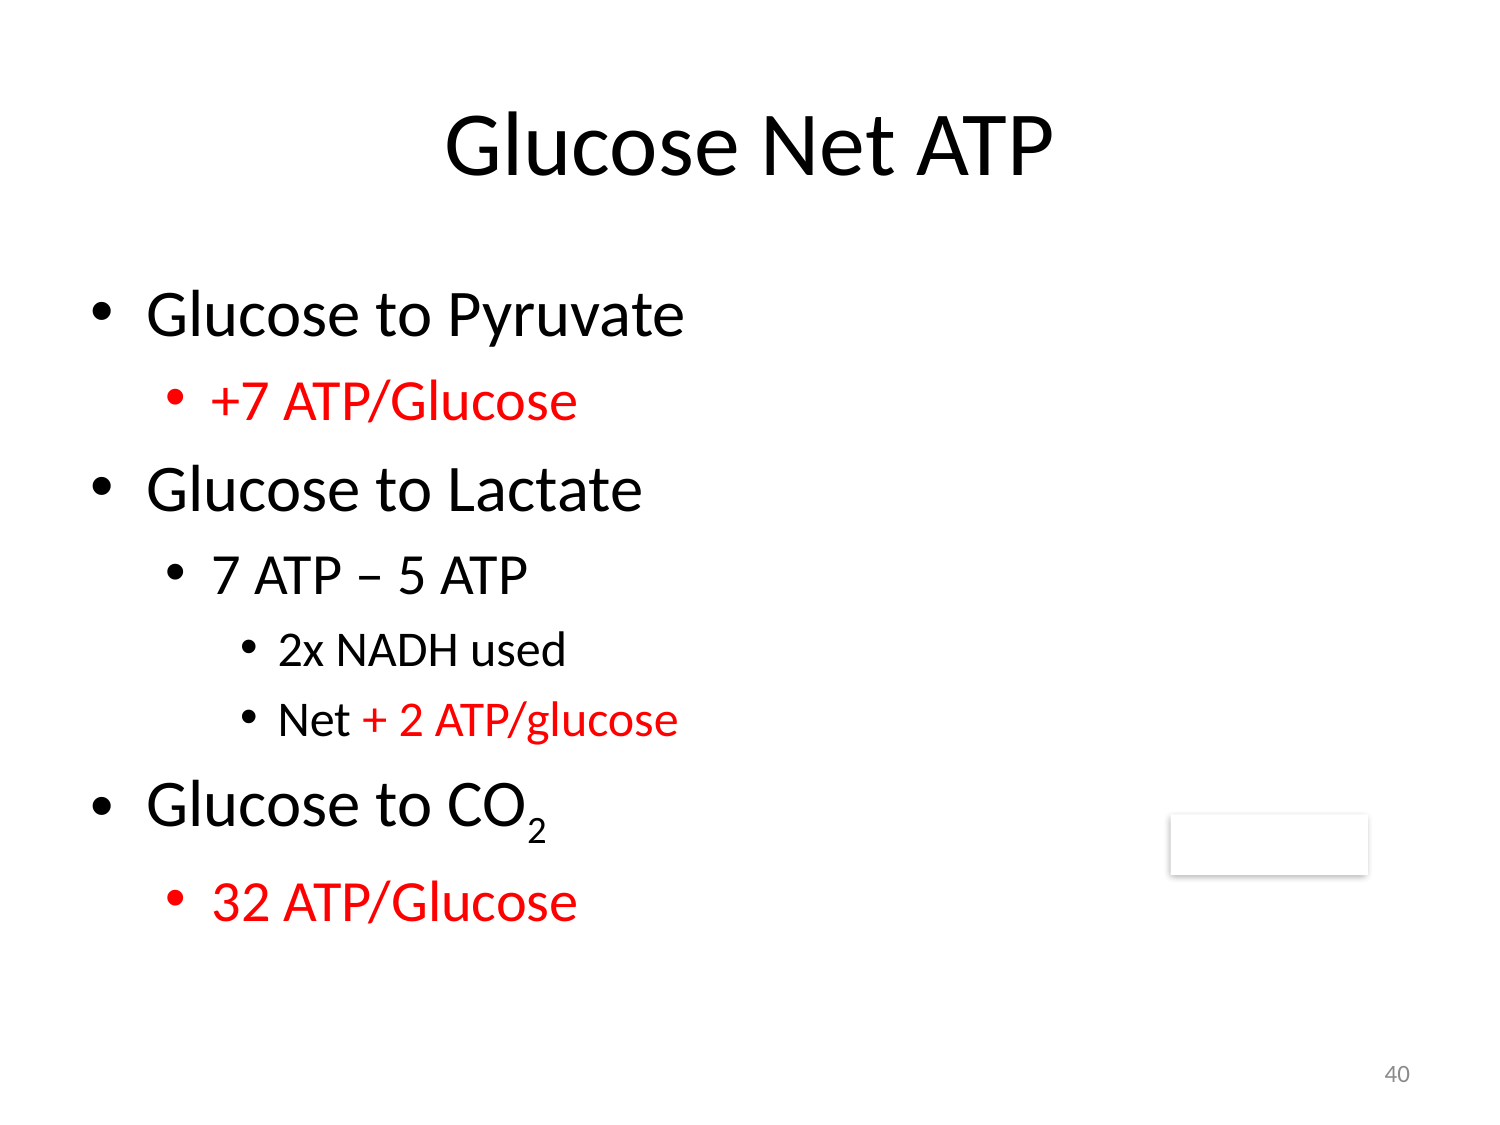

# Glucose Net ATP
Glucose to Pyruvate
+7 ATP/Glucose
Glucose to Lactate
7 ATP – 5 ATP
2x NADH used
Net + 2 ATP/glucose
Glucose to CO2
32 ATP/Glucose

40